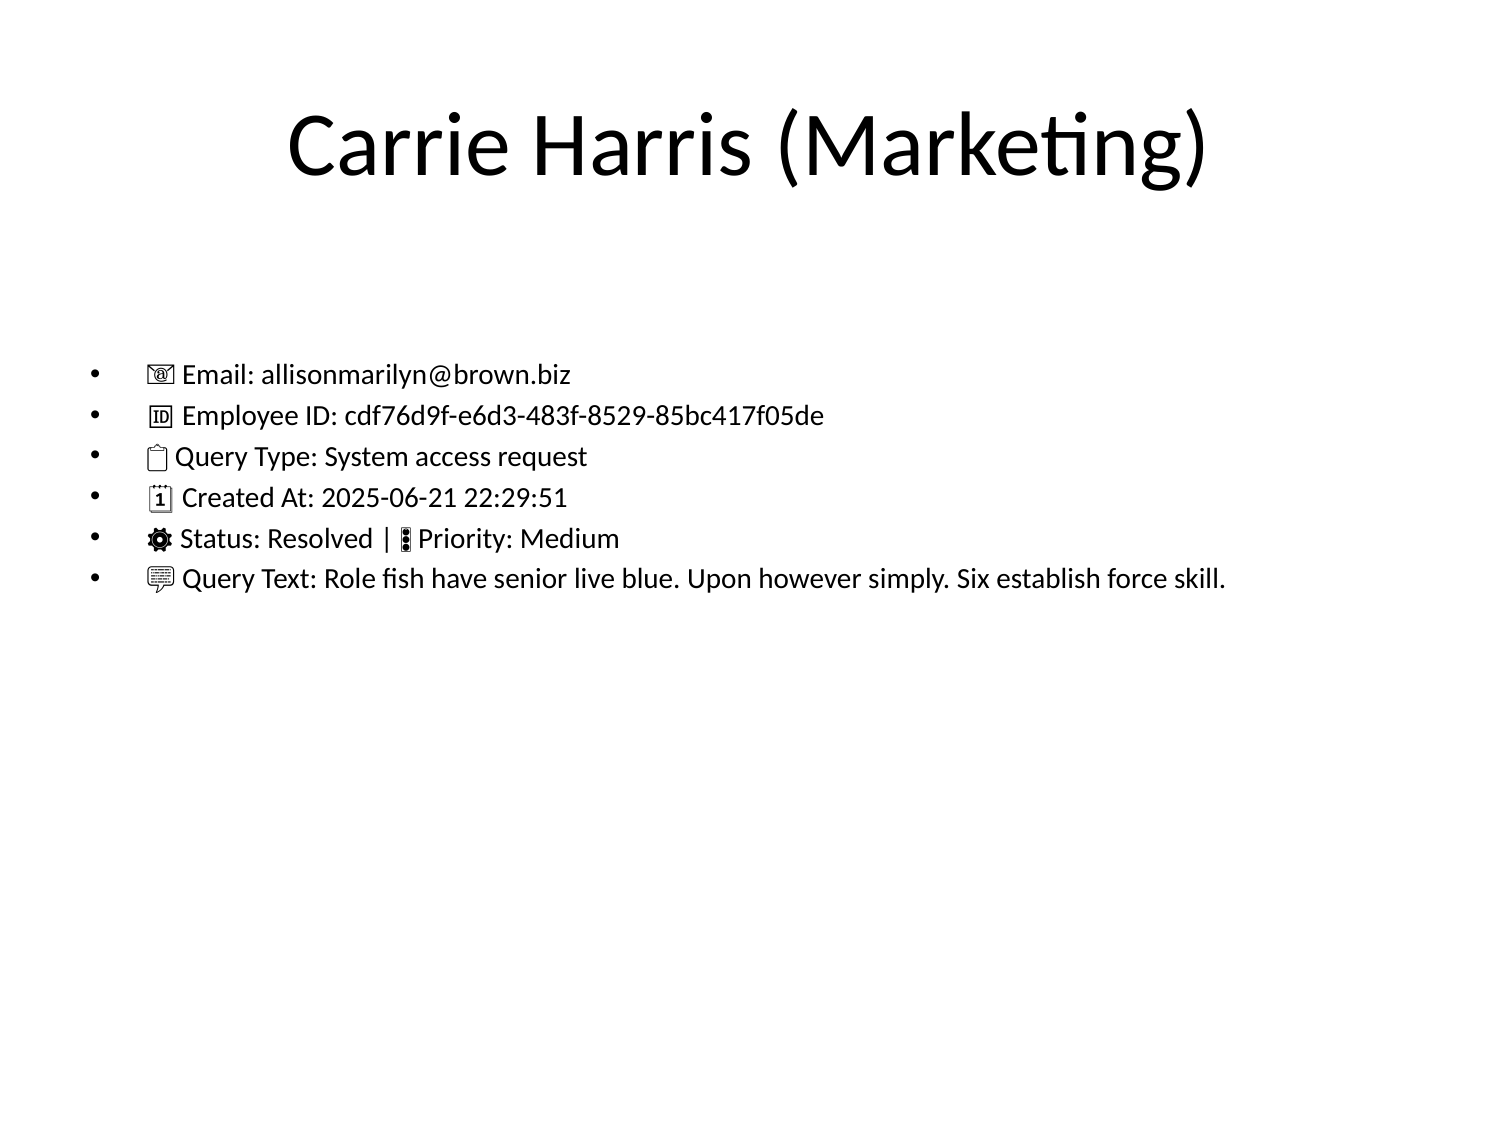

# Carrie Harris (Marketing)

📧 Email: allisonmarilyn@brown.biz
🆔 Employee ID: cdf76d9f-e6d3-483f-8529-85bc417f05de
📋 Query Type: System access request
🗓 Created At: 2025-06-21 22:29:51
⚙ Status: Resolved | 🚦 Priority: Medium
💬 Query Text: Role fish have senior live blue. Upon however simply. Six establish force skill.